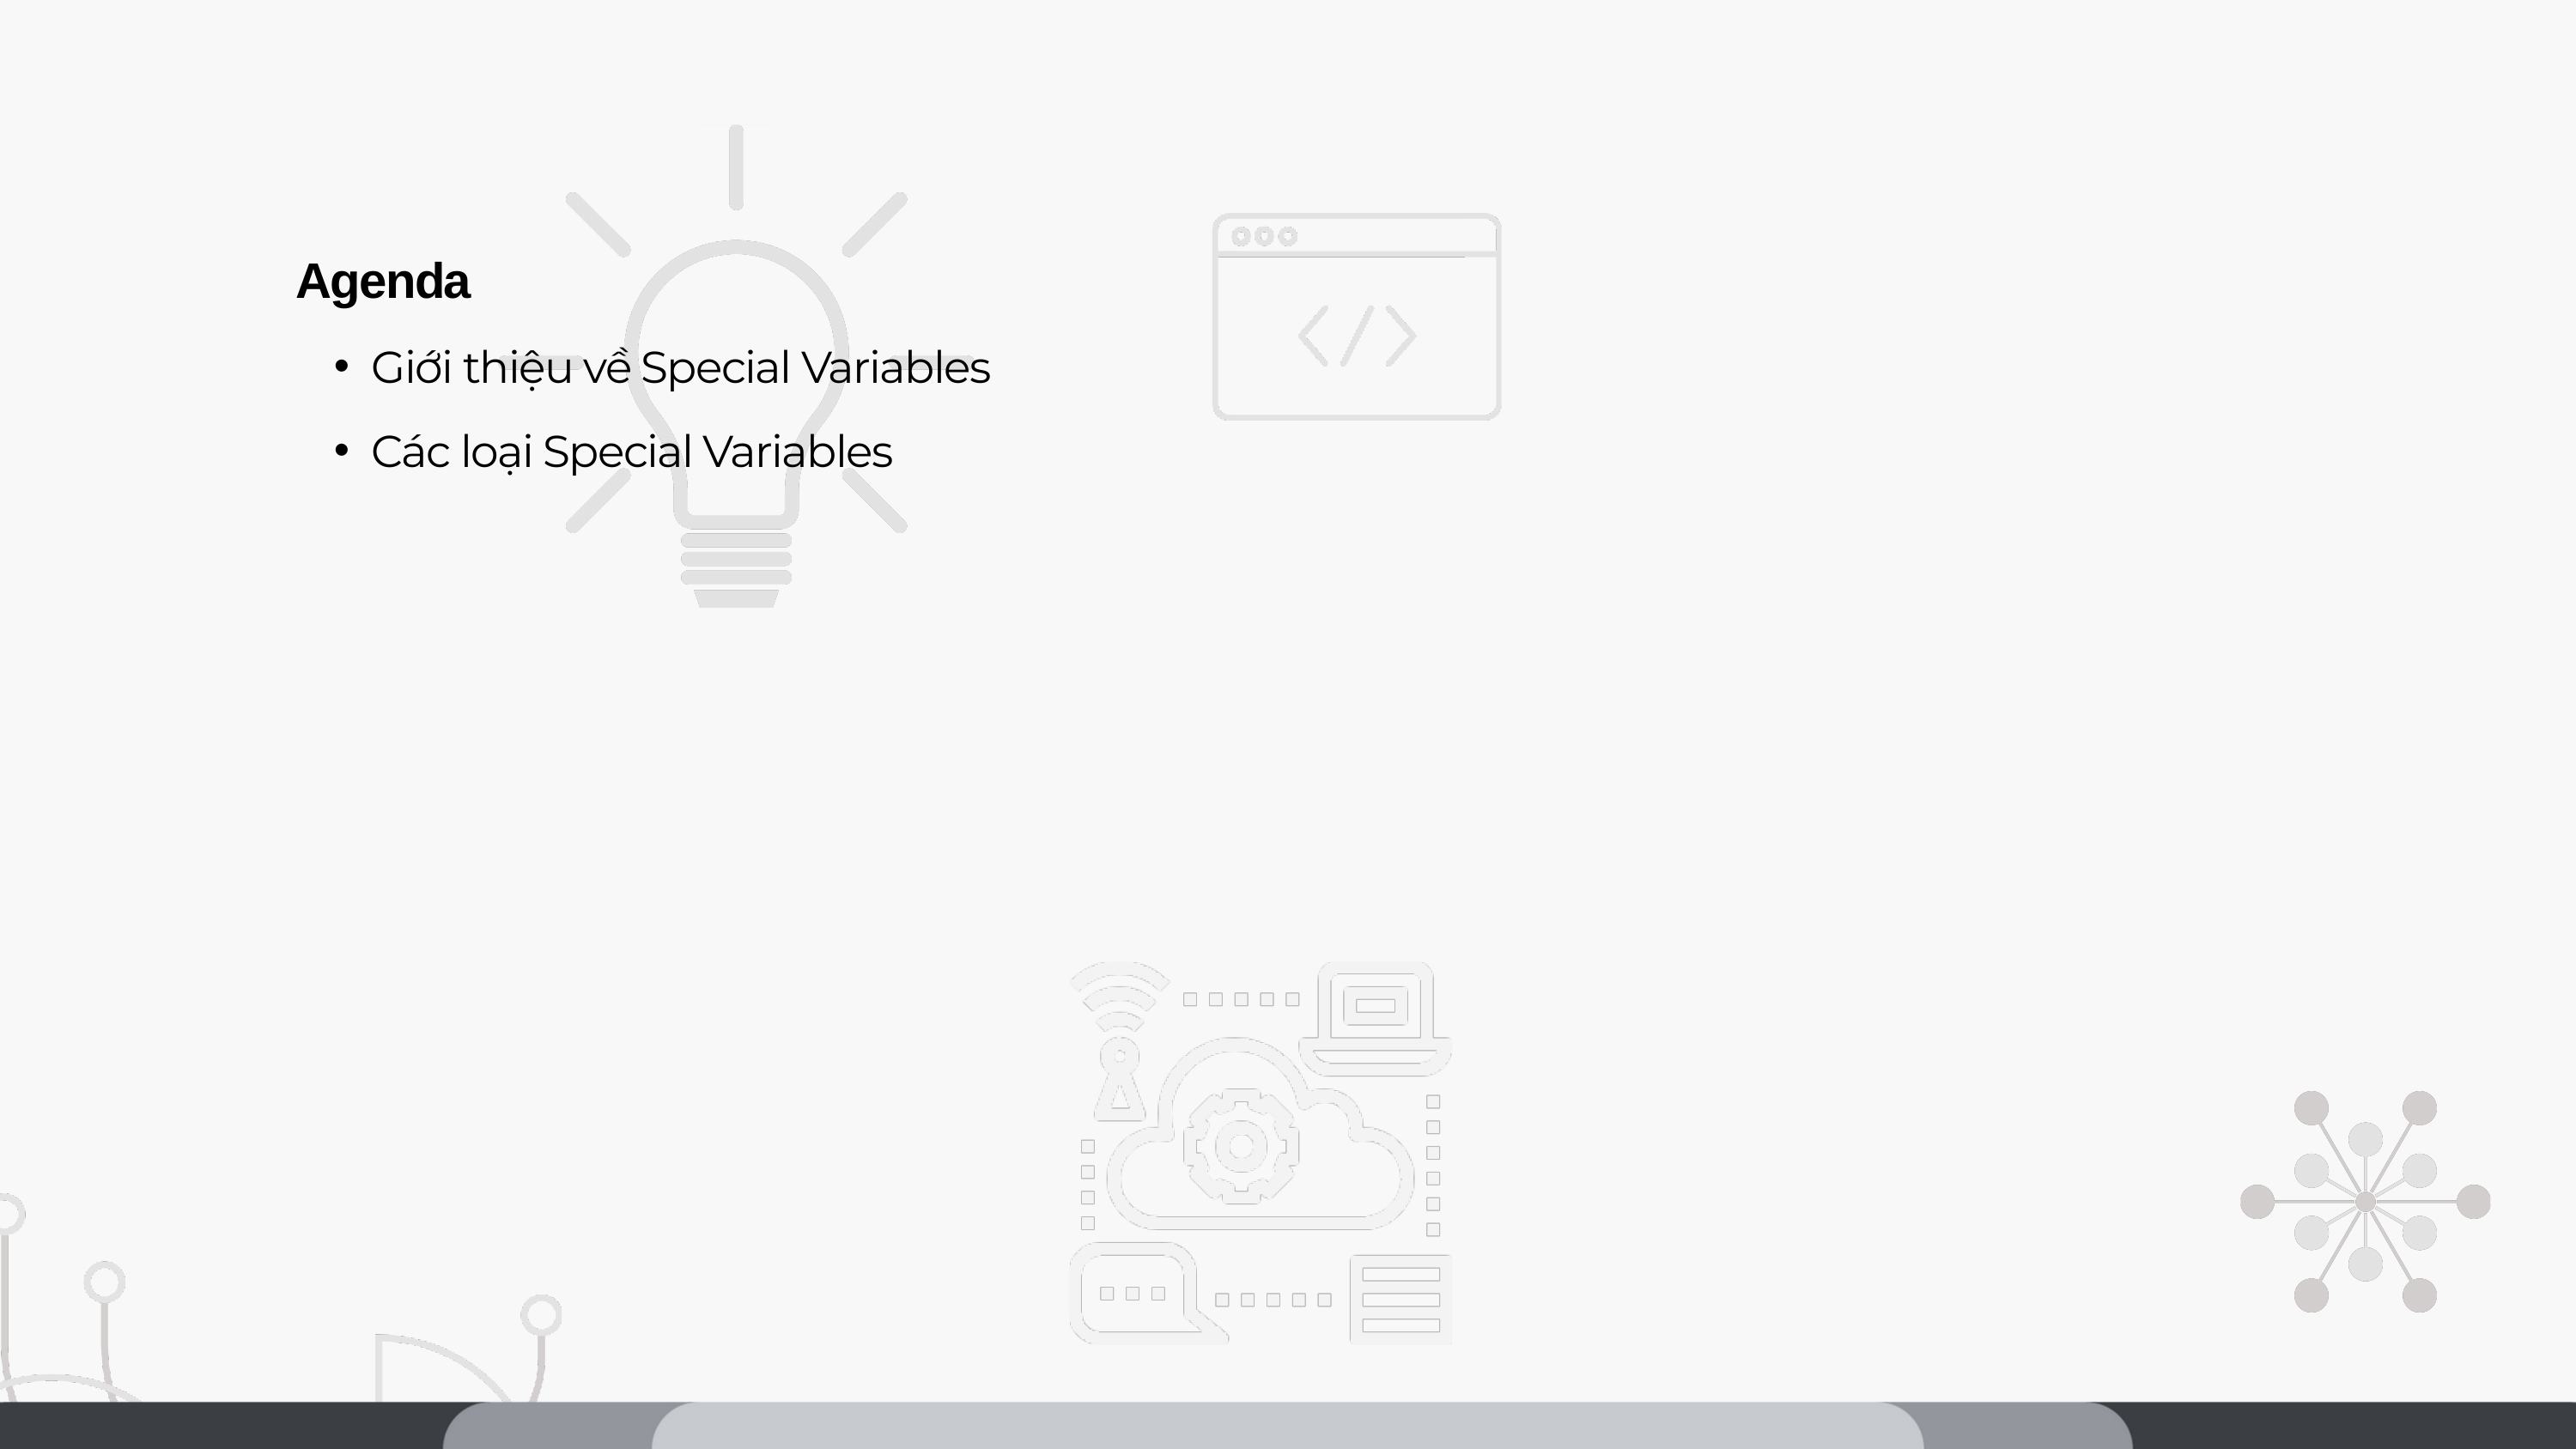

Agenda
Giới thiệu về Special Variables
Các loại Special Variables